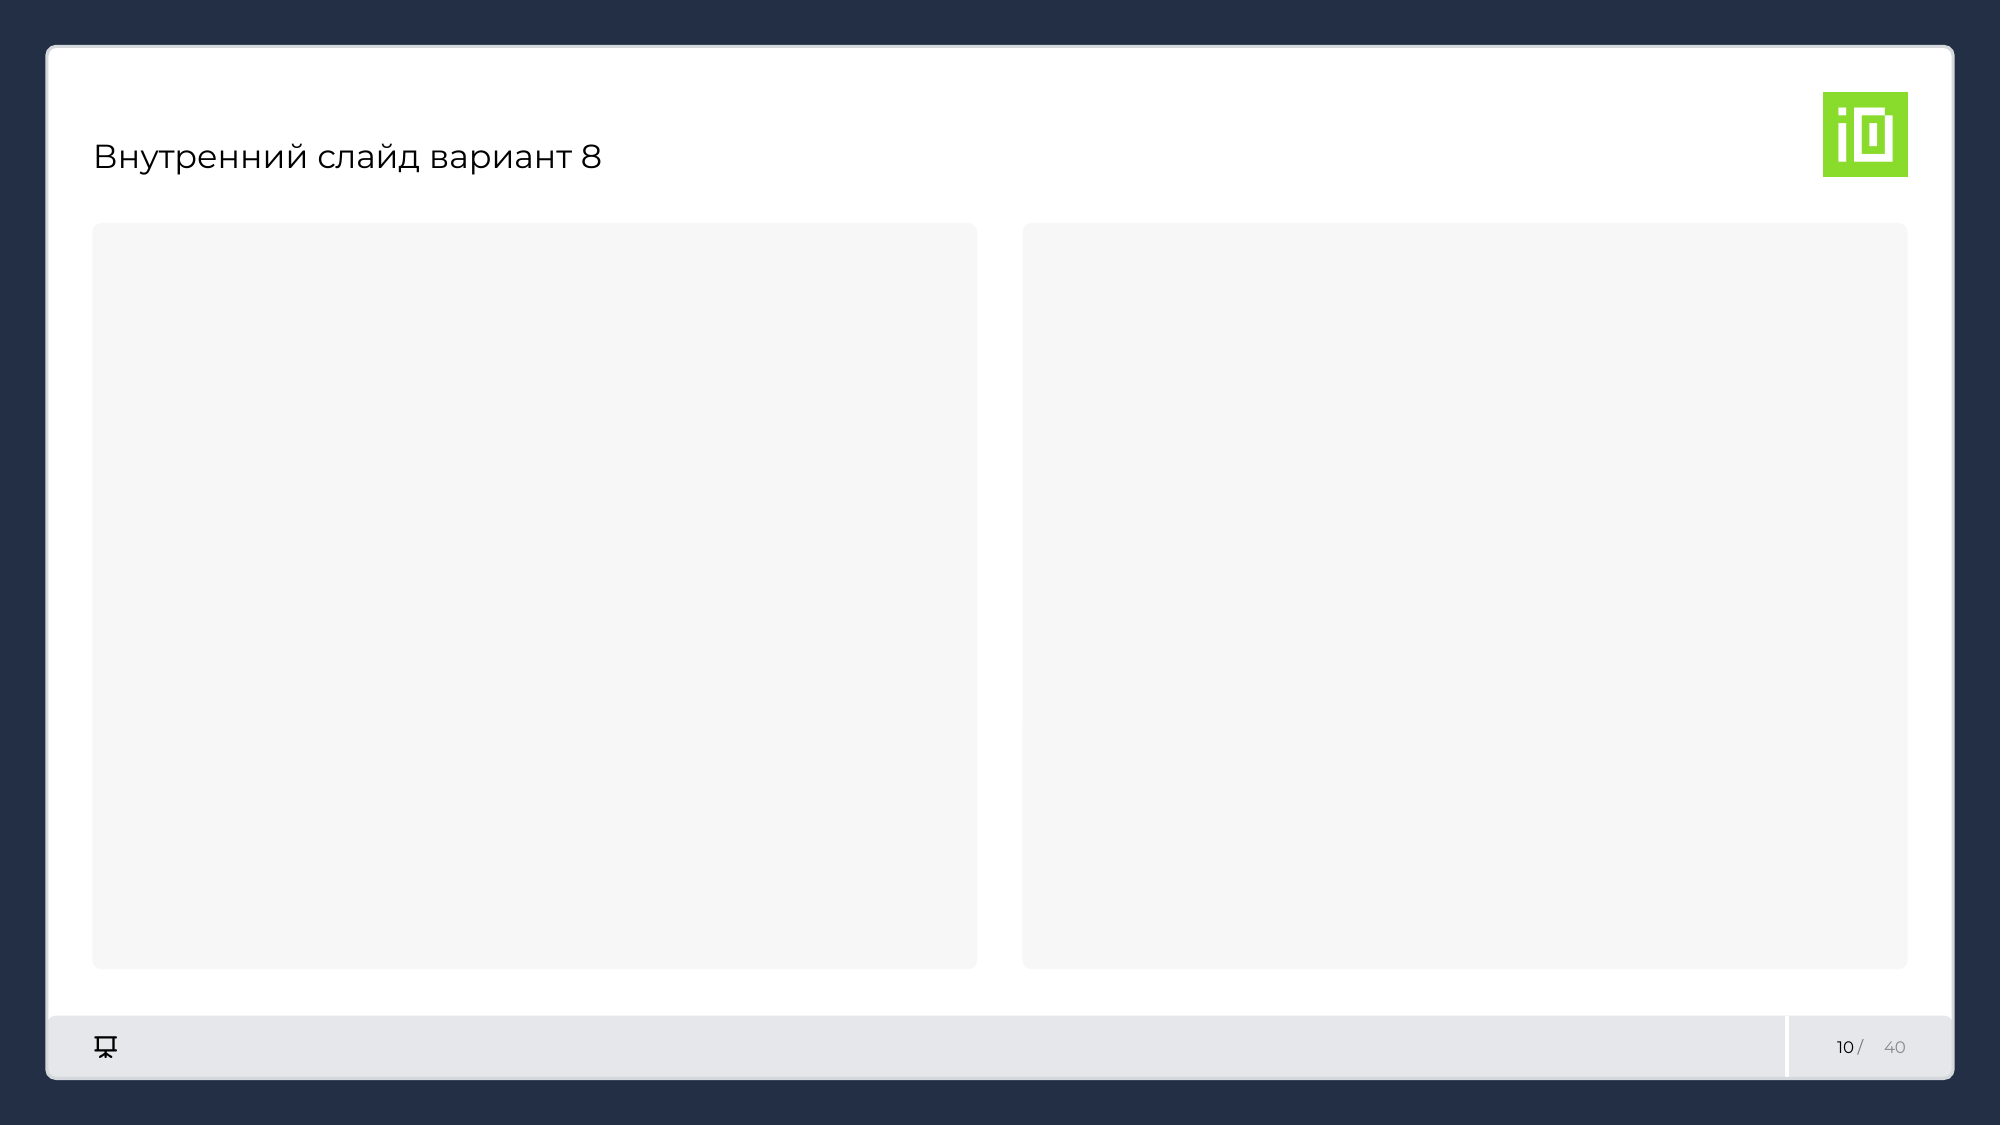

# Внутренний слайд вариант 8

10
40